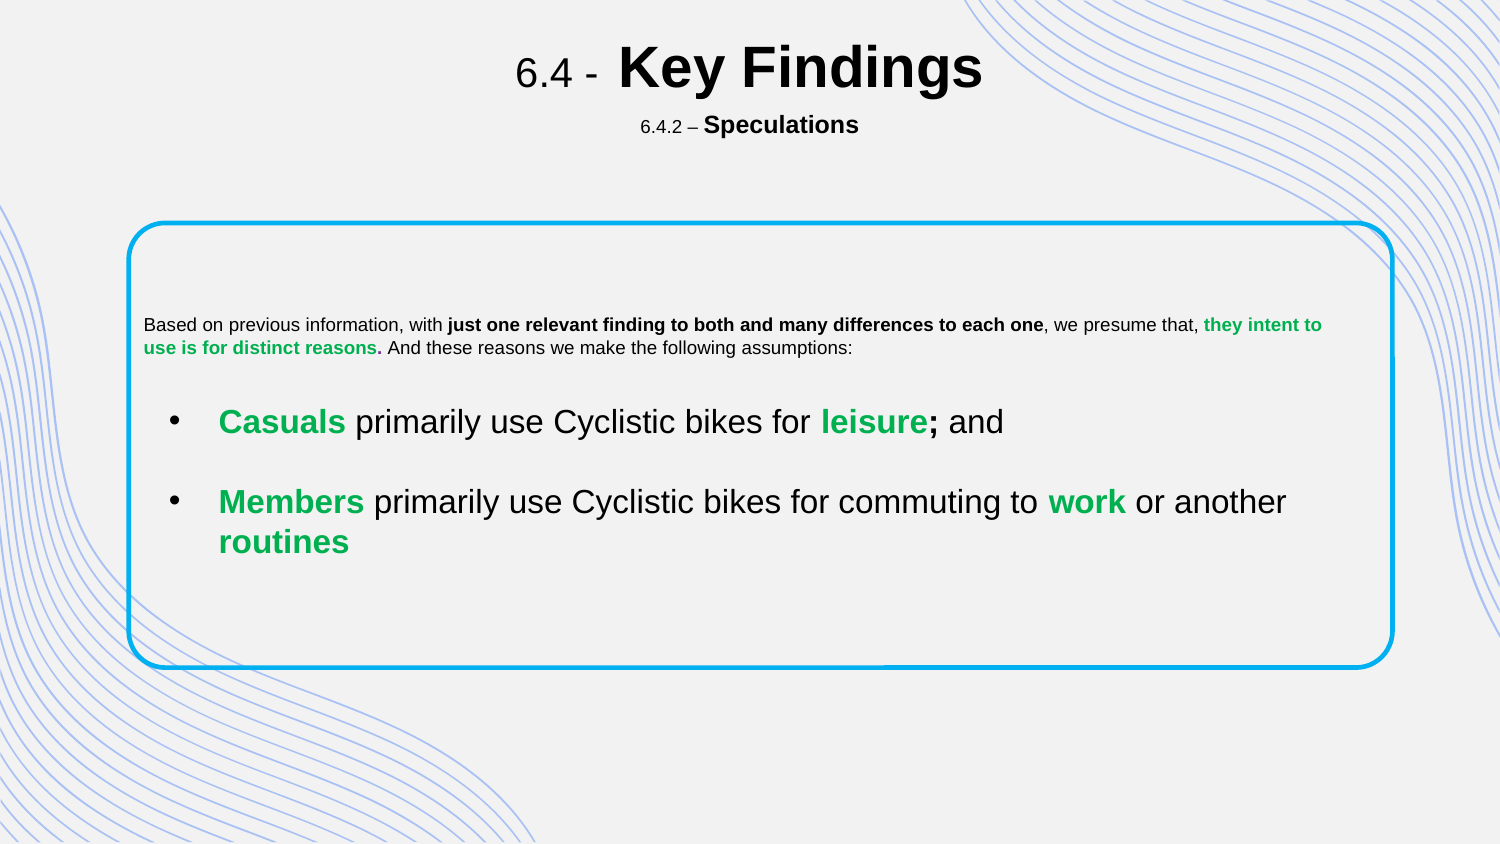

# 6.4 - Key Findings
6.4.2 – Speculations

Based on previous information, with just one relevant finding to both and many differences to each one, we presume that, they intent to use is for distinct reasons. And these reasons we make the following assumptions:

Casuals primarily use Cyclistic bikes for leisure; and

Members primarily use Cyclistic bikes for commuting to work or another routines